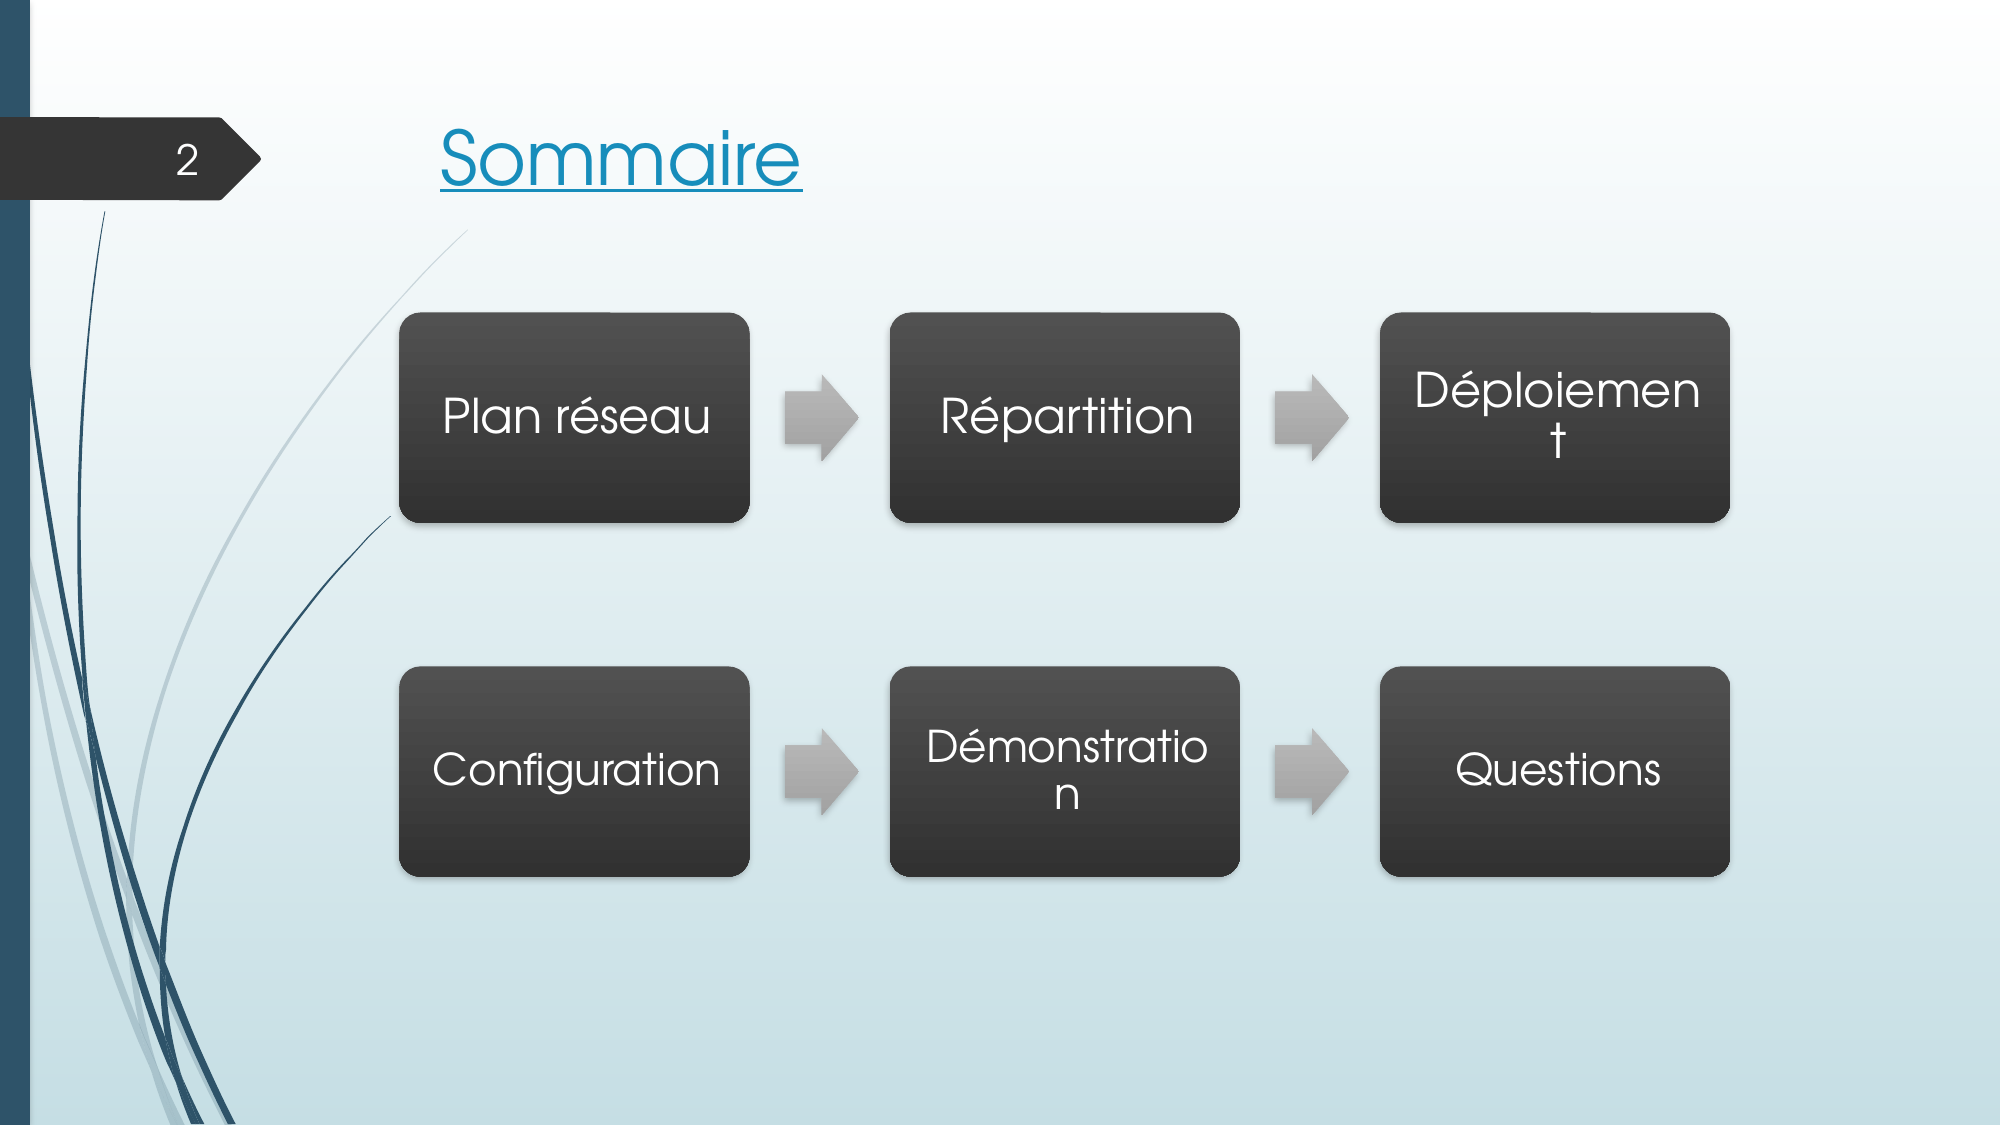

# Sommaire
2
Plan réseau

Répartition

Déploiement
Configuration

Démonstration

Questions